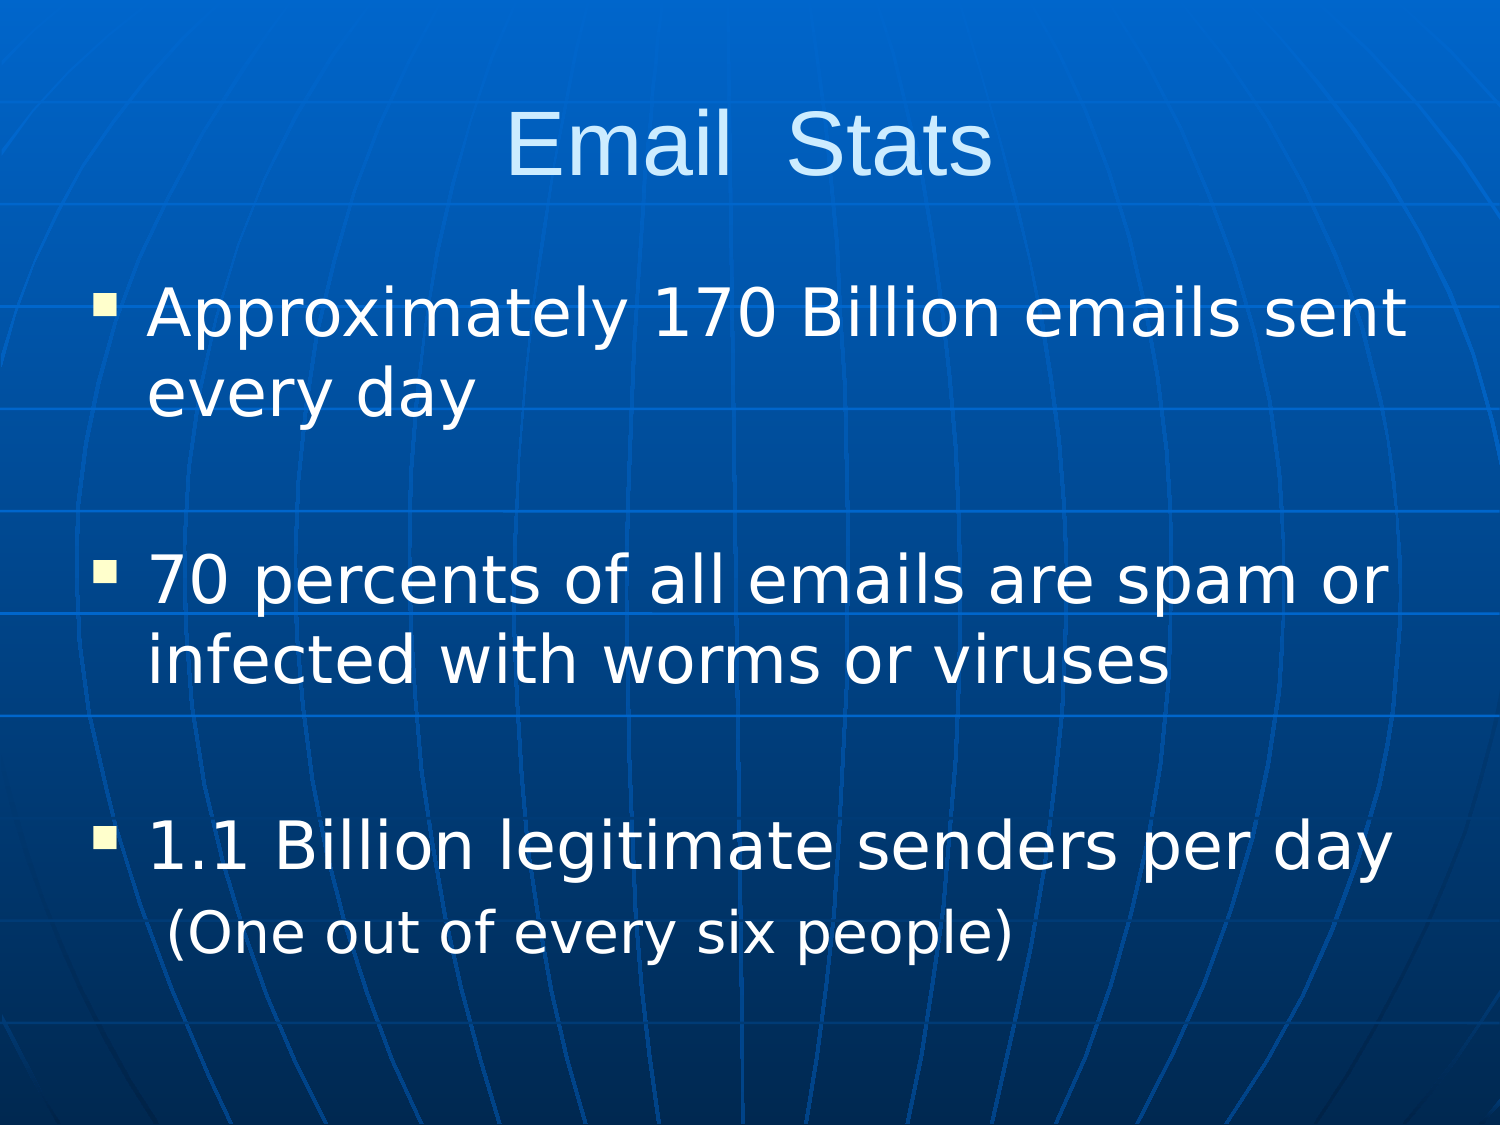

# Email  Stats
Approximately 170 Billion emails sent every day

70 percents of all emails are spam or infected with worms or viruses

1.1 Billion legitimate senders per day
(One out of every six people)